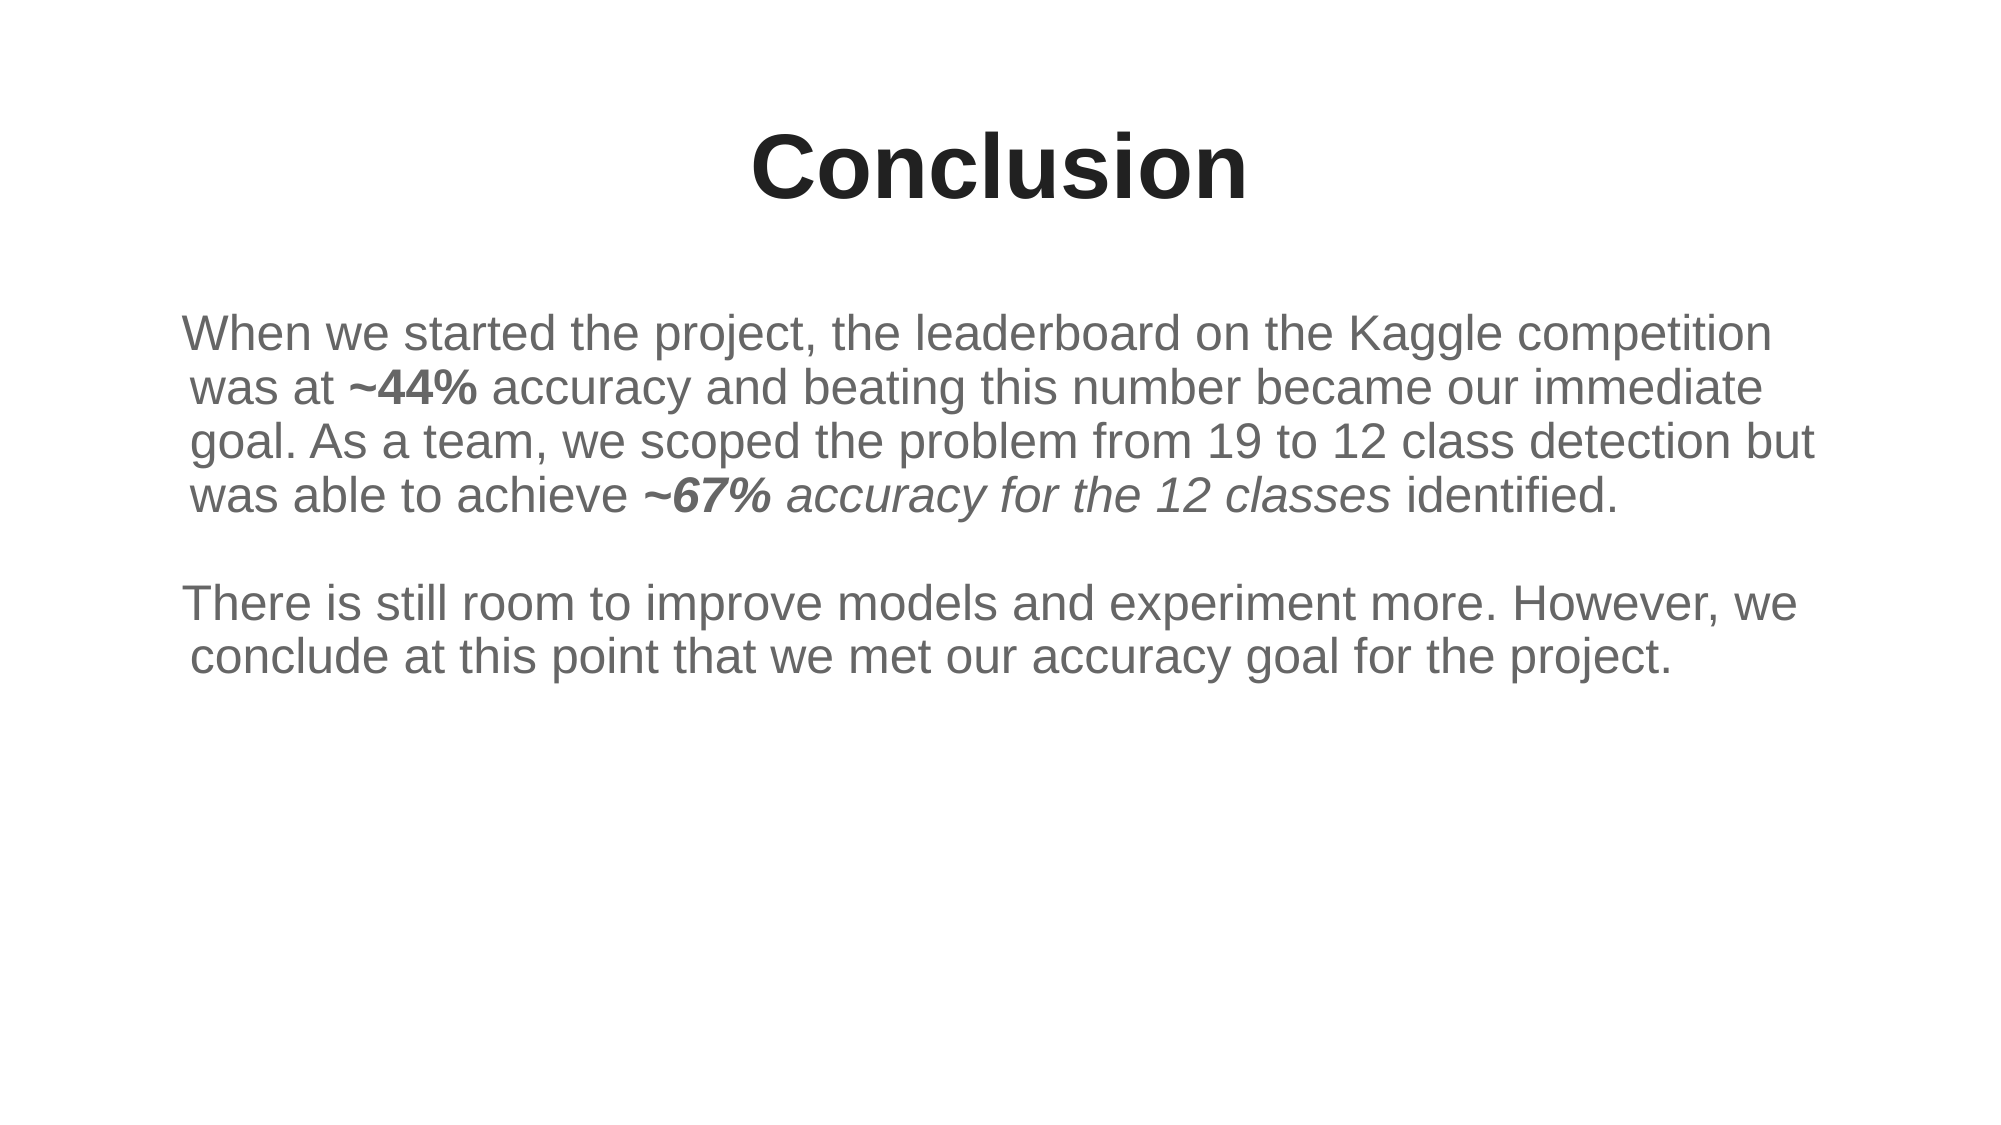

# Conclusion
When we started the project, the leaderboard on the Kaggle competition was at ~44% accuracy and beating this number became our immediate goal. As a team, we scoped the problem from 19 to 12 class detection but was able to achieve ~67% accuracy for the 12 classes identified.

There is still room to improve models and experiment more. However, we conclude at this point that we met our accuracy goal for the project.